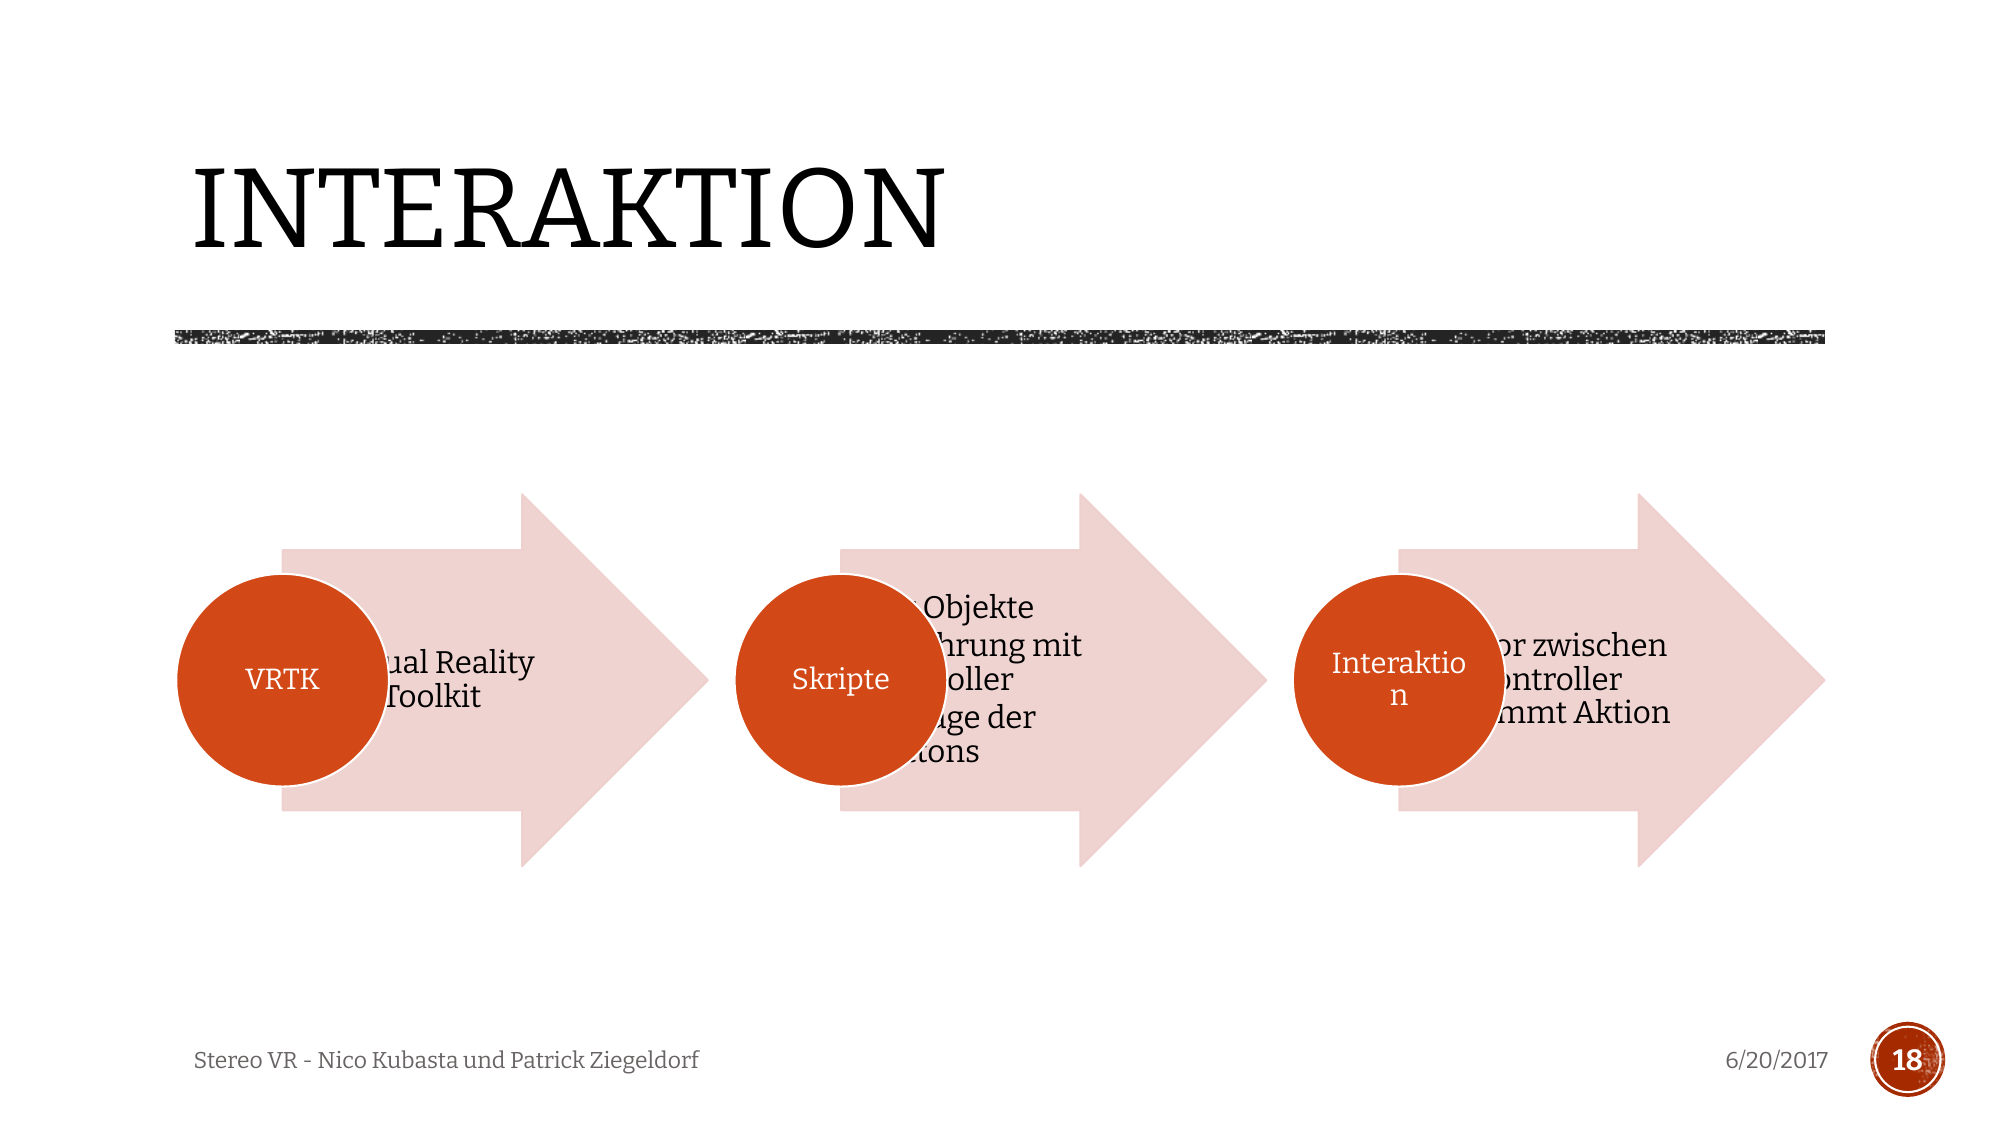

# Interaktion

Virtual Reality Toolkit
VRTK
Für Objekte
Berührung mit Controller
Abfrage der Buttons
Skripte
Vektor zwischen Controller bestimmt Aktion
Interaktion
Stereo VR - Nico Kubasta und Patrick Ziegeldorf
6/20/2017
18